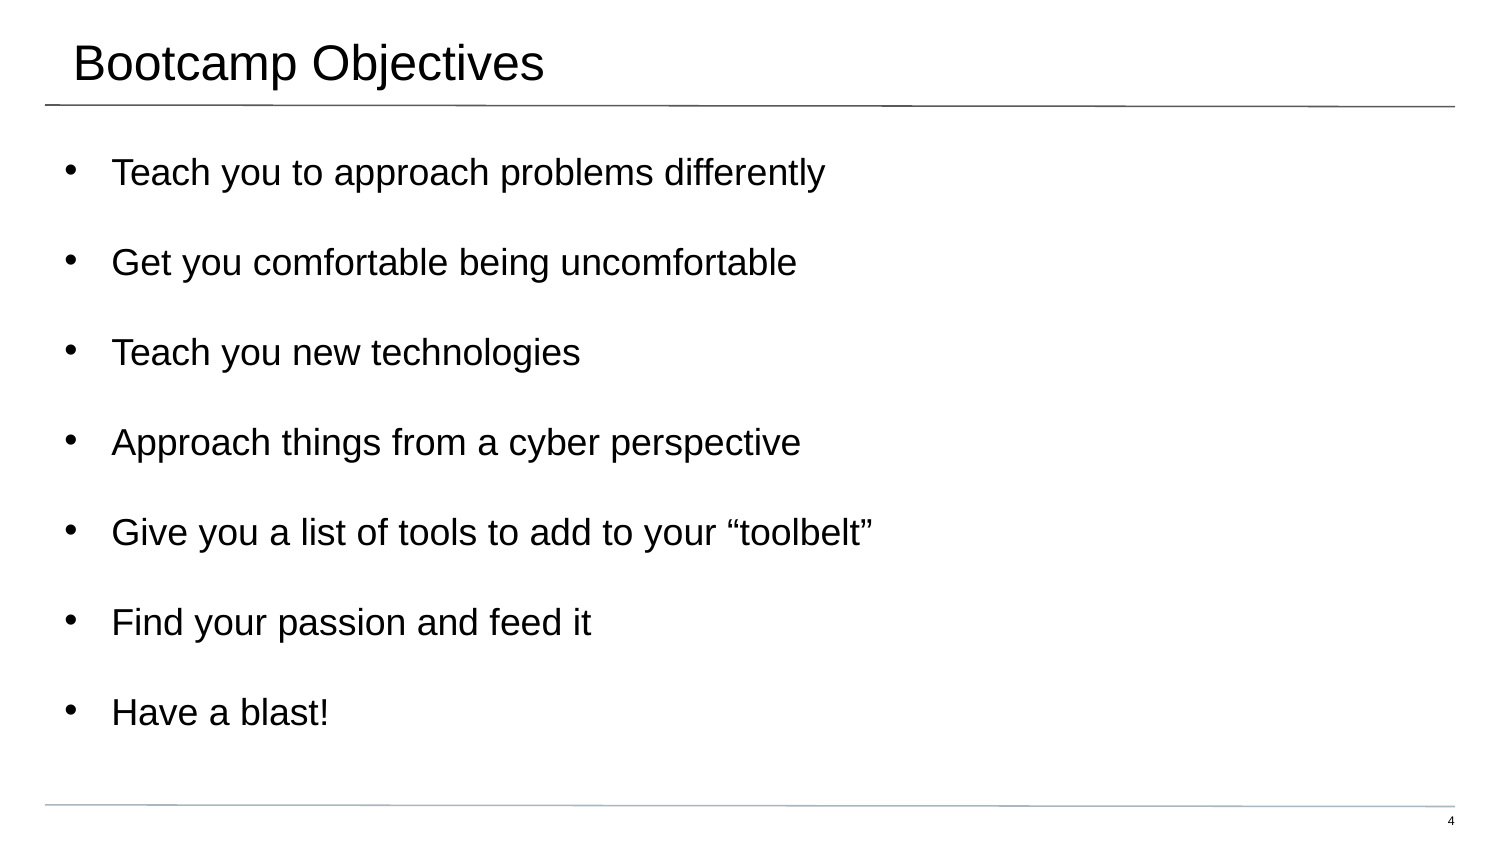

# Bootcamp Objectives
Teach you to approach problems differently
Get you comfortable being uncomfortable
Teach you new technologies
Approach things from a cyber perspective
Give you a list of tools to add to your “toolbelt”
Find your passion and feed it
Have a blast!

4